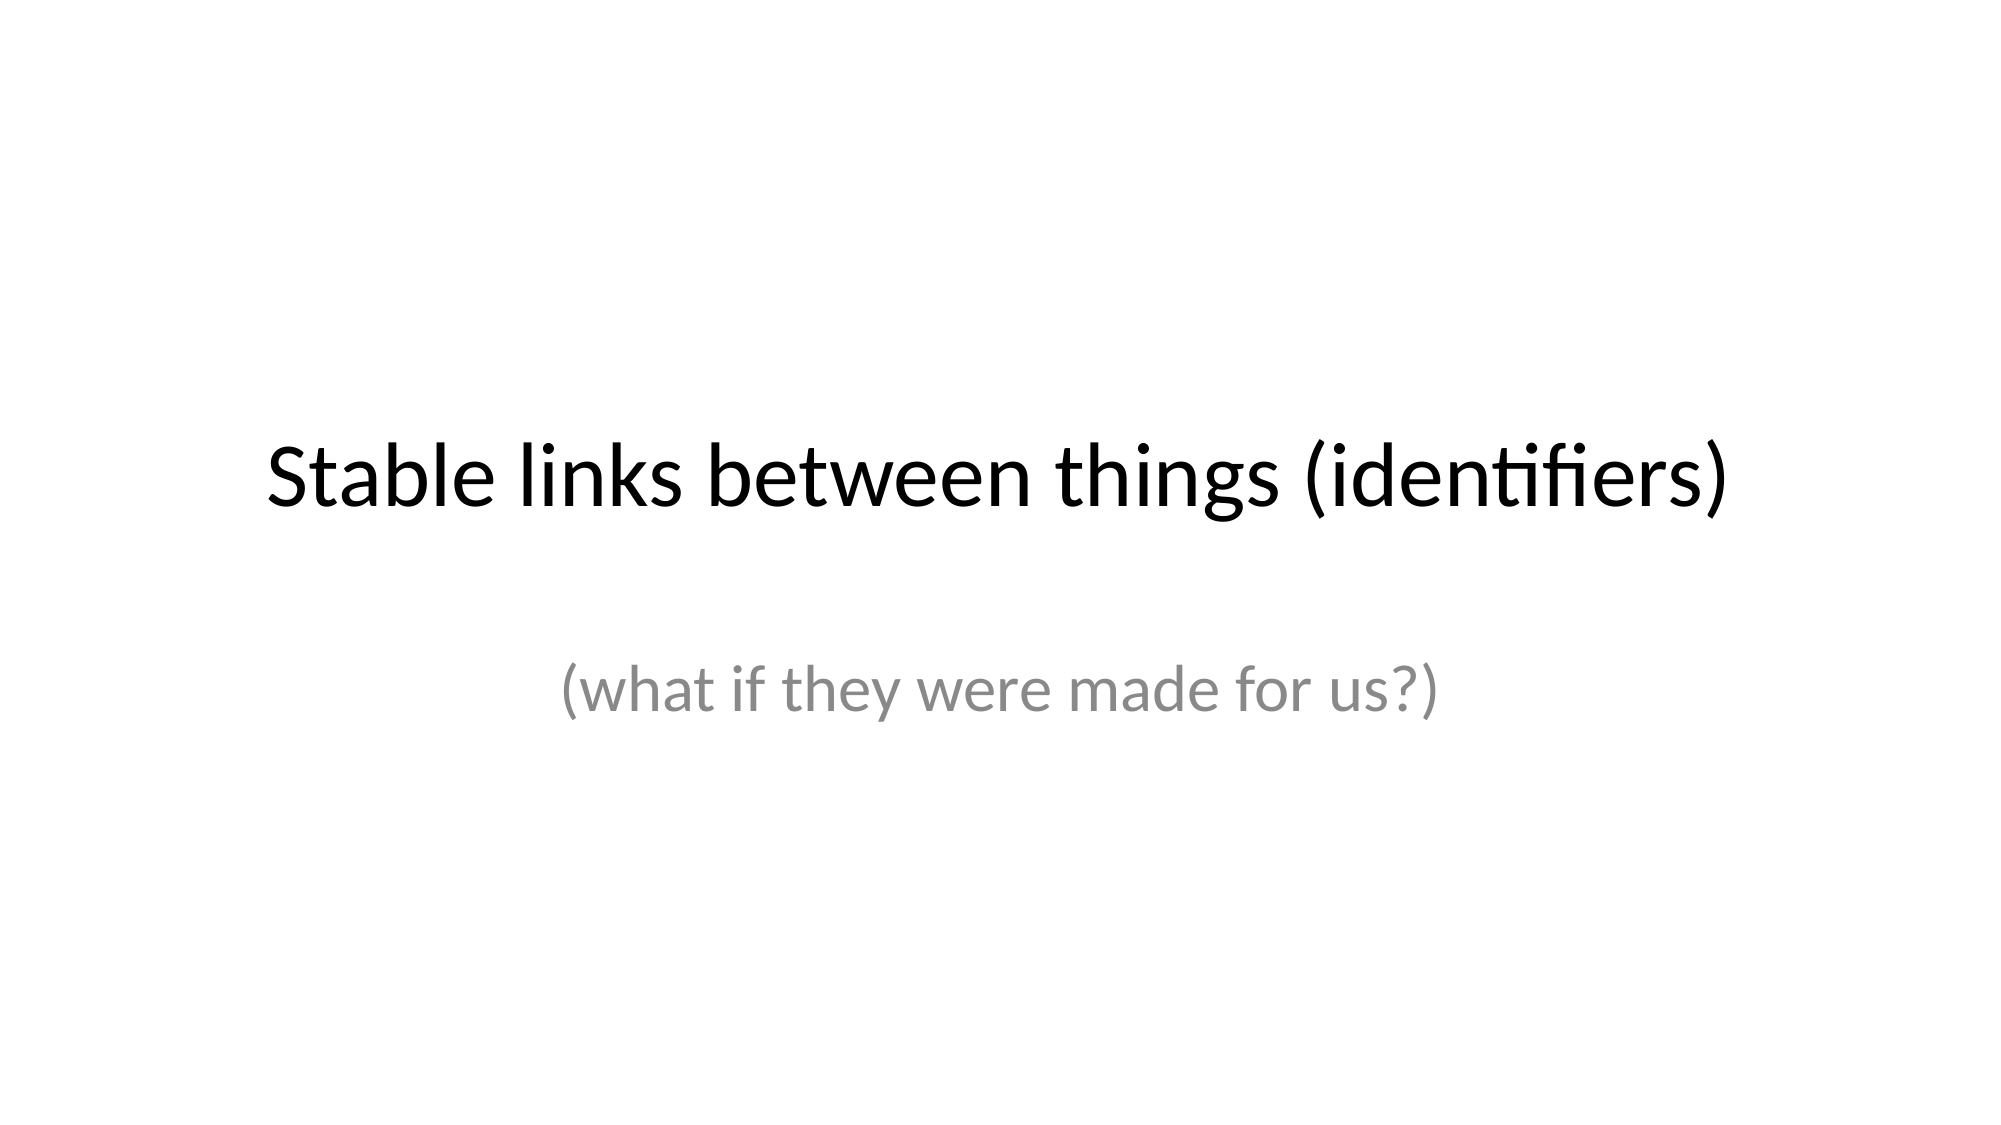

# Stable links between things (identifiers)
(what if they were made for us?)